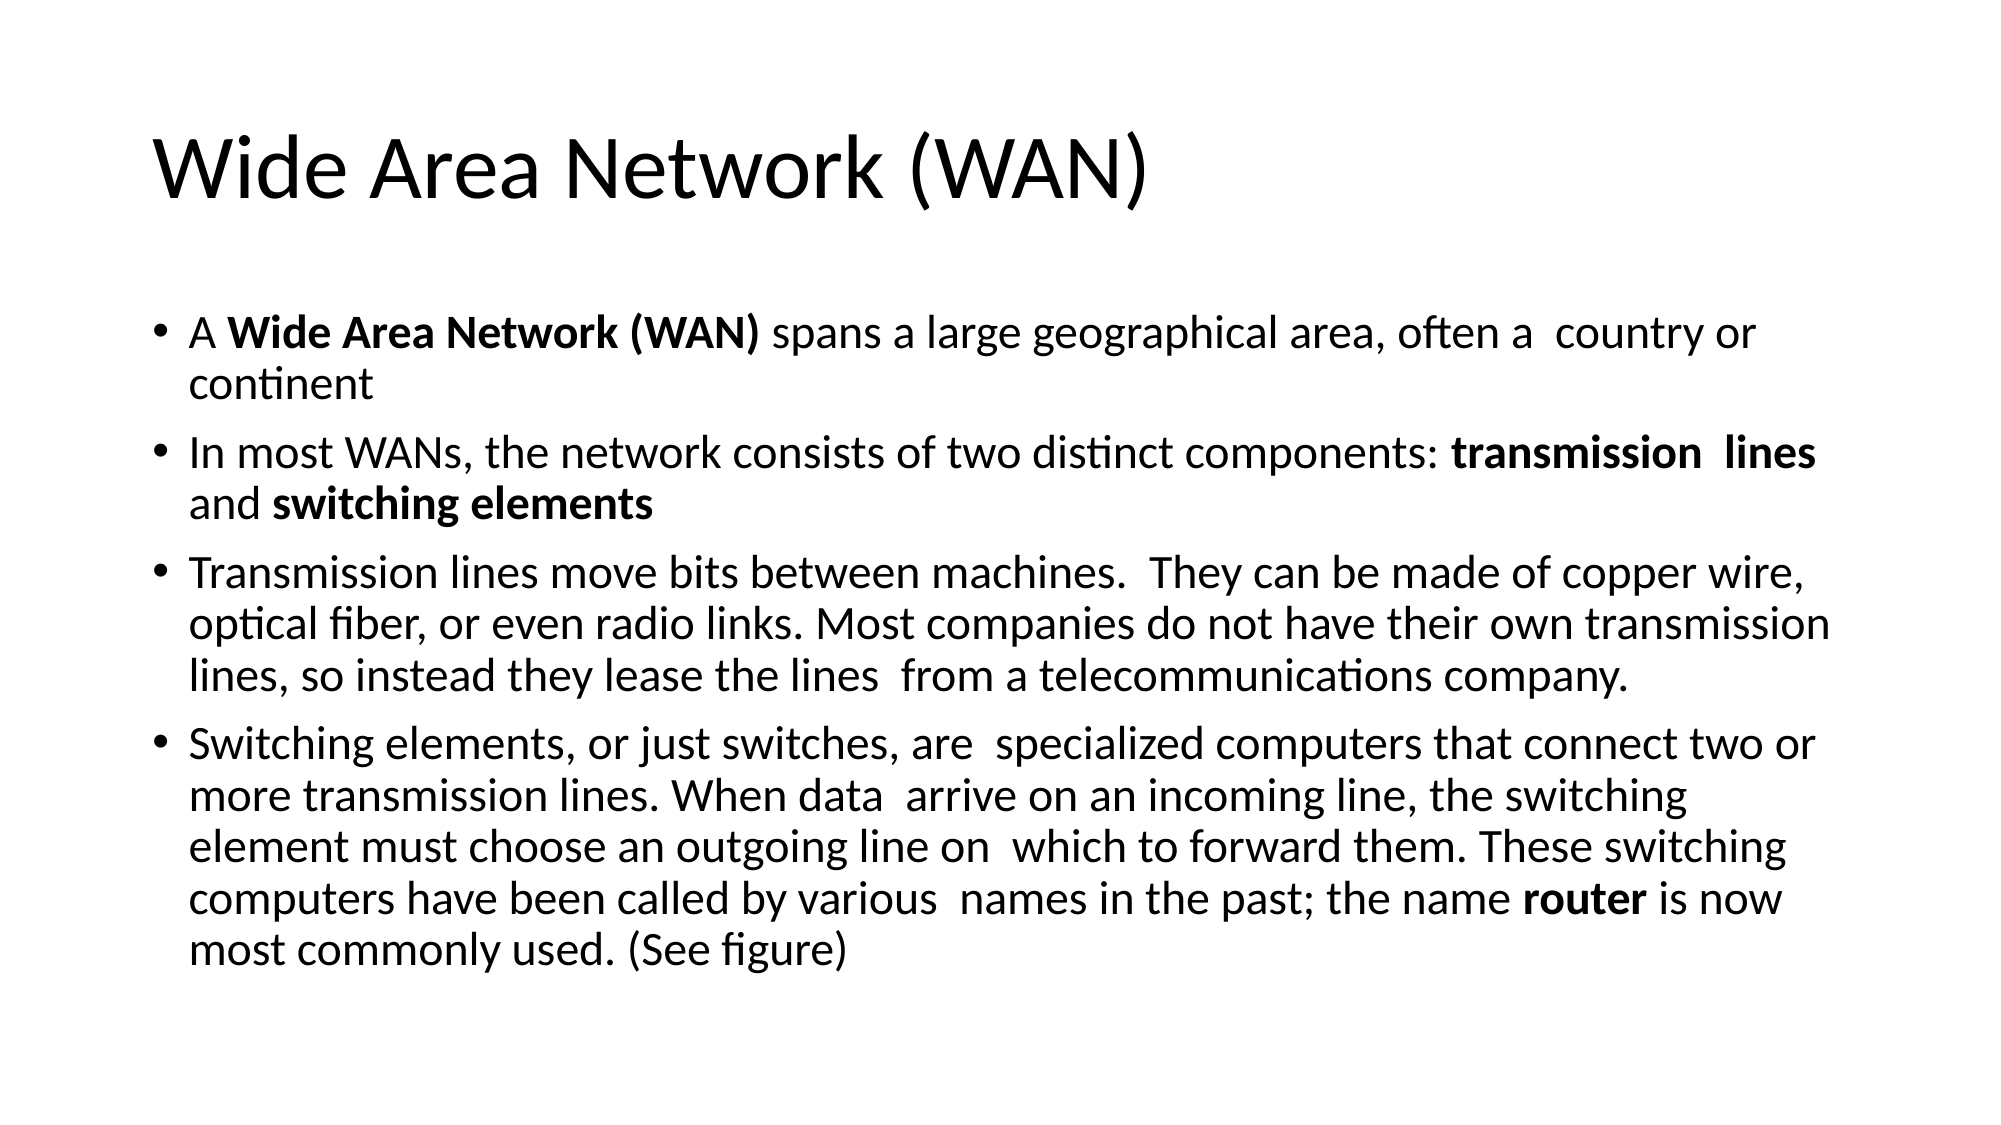

# Wide Area Network (WAN)
A Wide Area Network (WAN) spans a large geographical area, often a  country or continent
In most WANs, the network consists of two distinct components: transmission  lines and switching elements
Transmission lines move bits between machines.  They can be made of copper wire, optical fiber, or even radio links. Most companies do not have their own transmission lines, so instead they lease the lines  from a telecommunications company.
Switching elements, or just switches, are  specialized computers that connect two or more transmission lines. When data  arrive on an incoming line, the switching element must choose an outgoing line on  which to forward them. These switching computers have been called by various  names in the past; the name router is now most commonly used. (See figure)